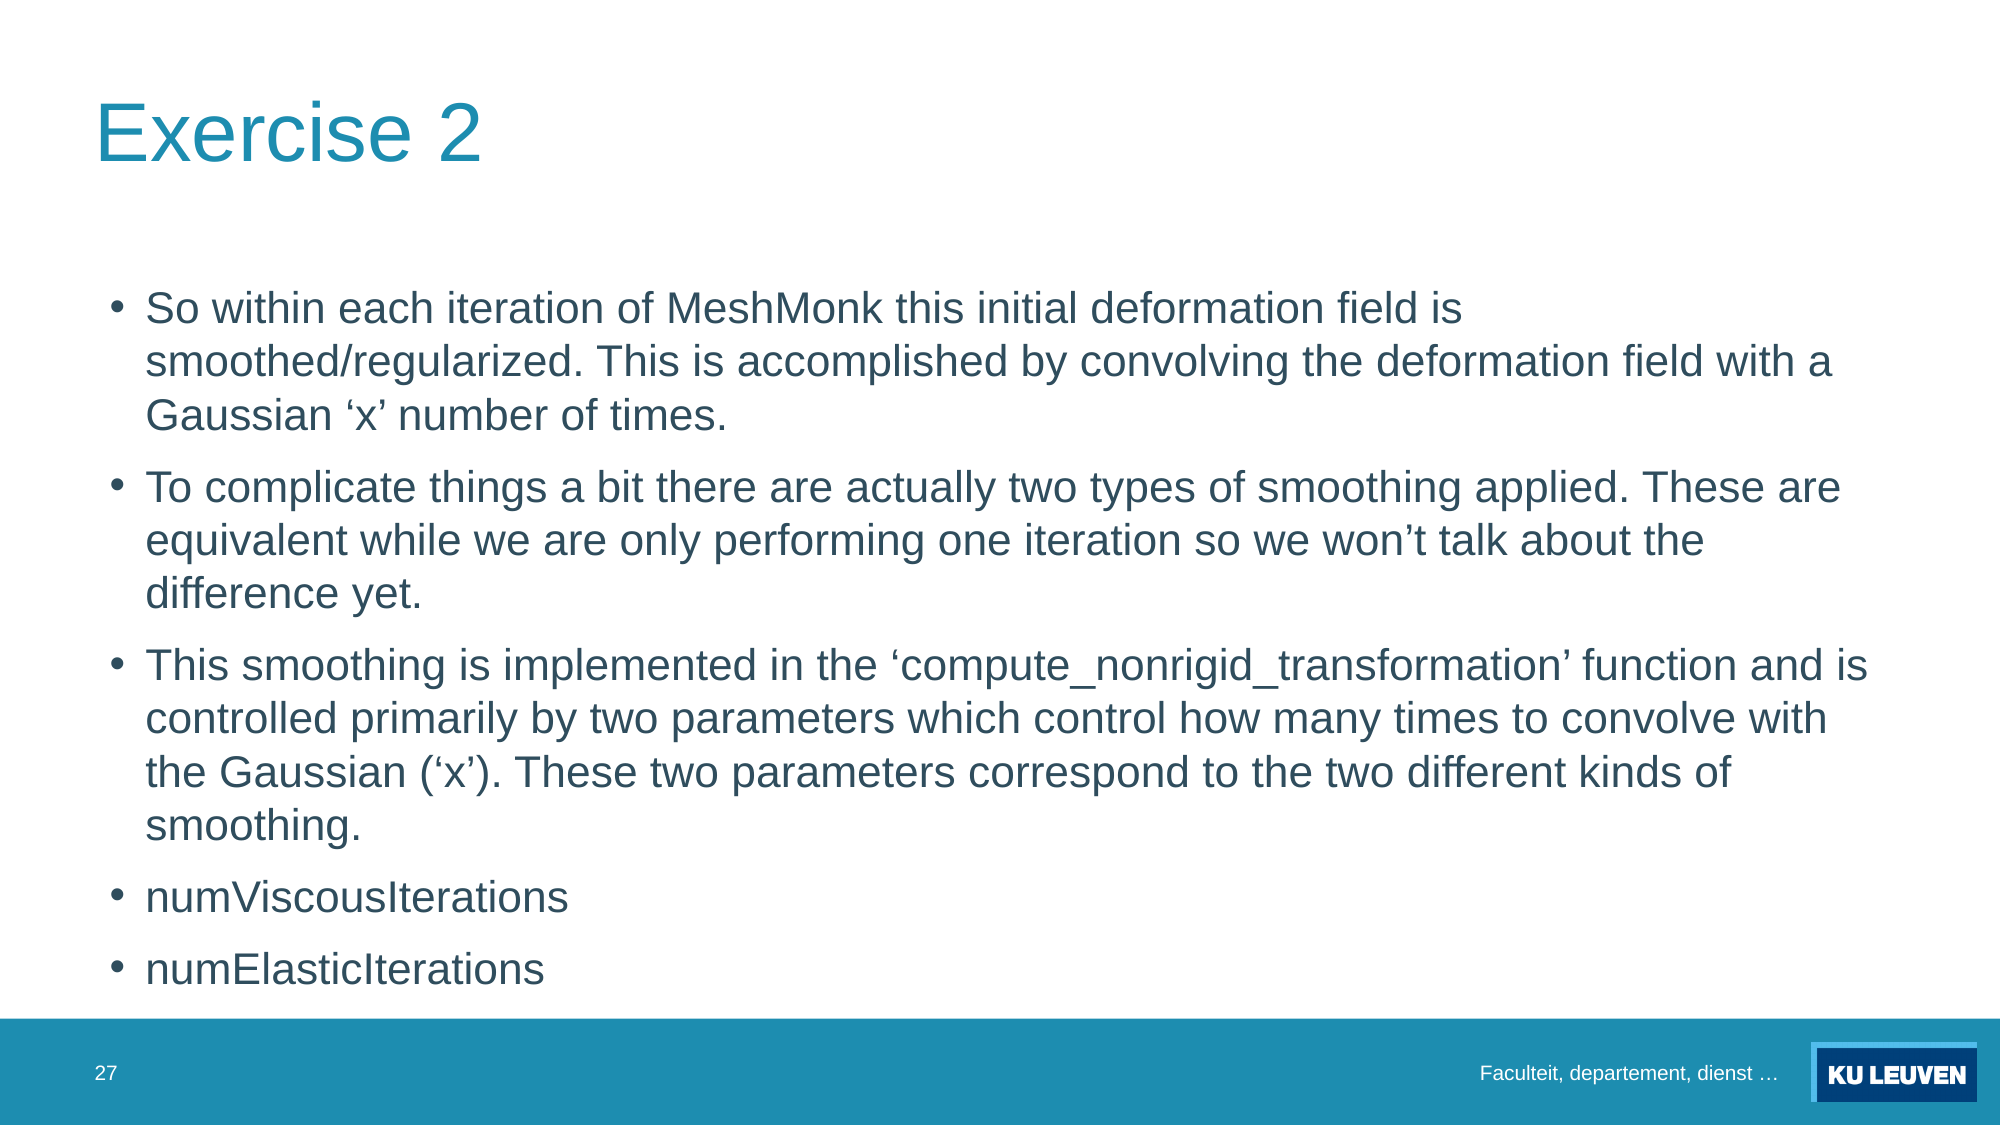

# Exercise 2
So within each iteration of MeshMonk this initial deformation field is smoothed/regularized. This is accomplished by convolving the deformation field with a Gaussian ‘x’ number of times.
To complicate things a bit there are actually two types of smoothing applied. These are equivalent while we are only performing one iteration so we won’t talk about the difference yet.
This smoothing is implemented in the ‘compute_nonrigid_transformation’ function and is controlled primarily by two parameters which control how many times to convolve with the Gaussian (‘x’). These two parameters correspond to the two different kinds of smoothing.
numViscousIterations
numElasticIterations

27
Faculteit, departement, dienst …